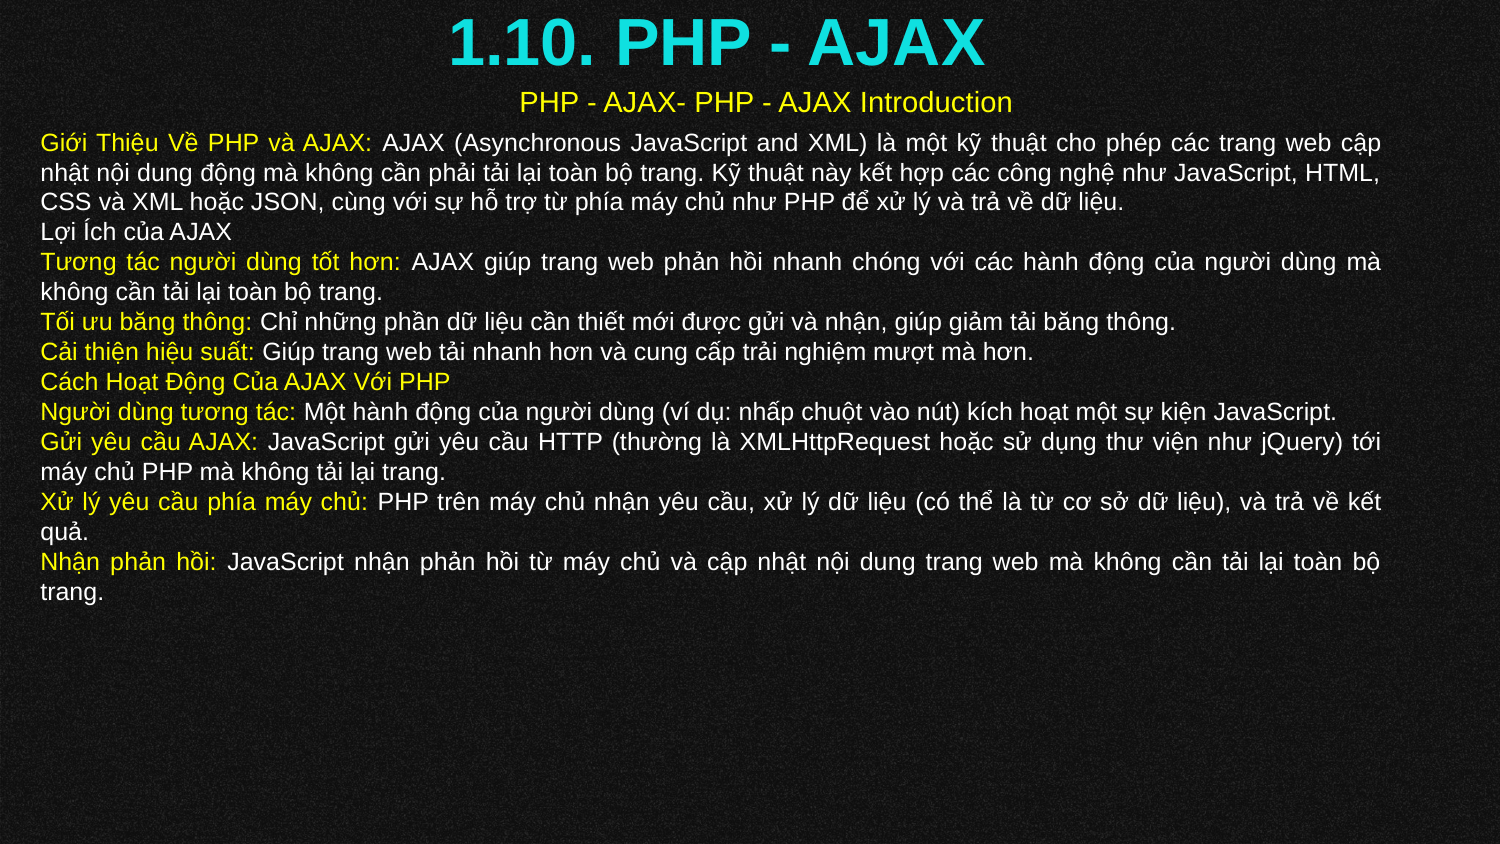

# 1.10. PHP - AJAX
PHP - AJAX- PHP - AJAX Introduction
Giới Thiệu Về PHP và AJAX: AJAX (Asynchronous JavaScript and XML) là một kỹ thuật cho phép các trang web cập nhật nội dung động mà không cần phải tải lại toàn bộ trang. Kỹ thuật này kết hợp các công nghệ như JavaScript, HTML, CSS và XML hoặc JSON, cùng với sự hỗ trợ từ phía máy chủ như PHP để xử lý và trả về dữ liệu.
Lợi Ích của AJAX
Tương tác người dùng tốt hơn: AJAX giúp trang web phản hồi nhanh chóng với các hành động của người dùng mà không cần tải lại toàn bộ trang.
Tối ưu băng thông: Chỉ những phần dữ liệu cần thiết mới được gửi và nhận, giúp giảm tải băng thông.
Cải thiện hiệu suất: Giúp trang web tải nhanh hơn và cung cấp trải nghiệm mượt mà hơn.
Cách Hoạt Động Của AJAX Với PHP
Người dùng tương tác: Một hành động của người dùng (ví dụ: nhấp chuột vào nút) kích hoạt một sự kiện JavaScript.
Gửi yêu cầu AJAX: JavaScript gửi yêu cầu HTTP (thường là XMLHttpRequest hoặc sử dụng thư viện như jQuery) tới máy chủ PHP mà không tải lại trang.
Xử lý yêu cầu phía máy chủ: PHP trên máy chủ nhận yêu cầu, xử lý dữ liệu (có thể là từ cơ sở dữ liệu), và trả về kết quả.
Nhận phản hồi: JavaScript nhận phản hồi từ máy chủ và cập nhật nội dung trang web mà không cần tải lại toàn bộ trang.